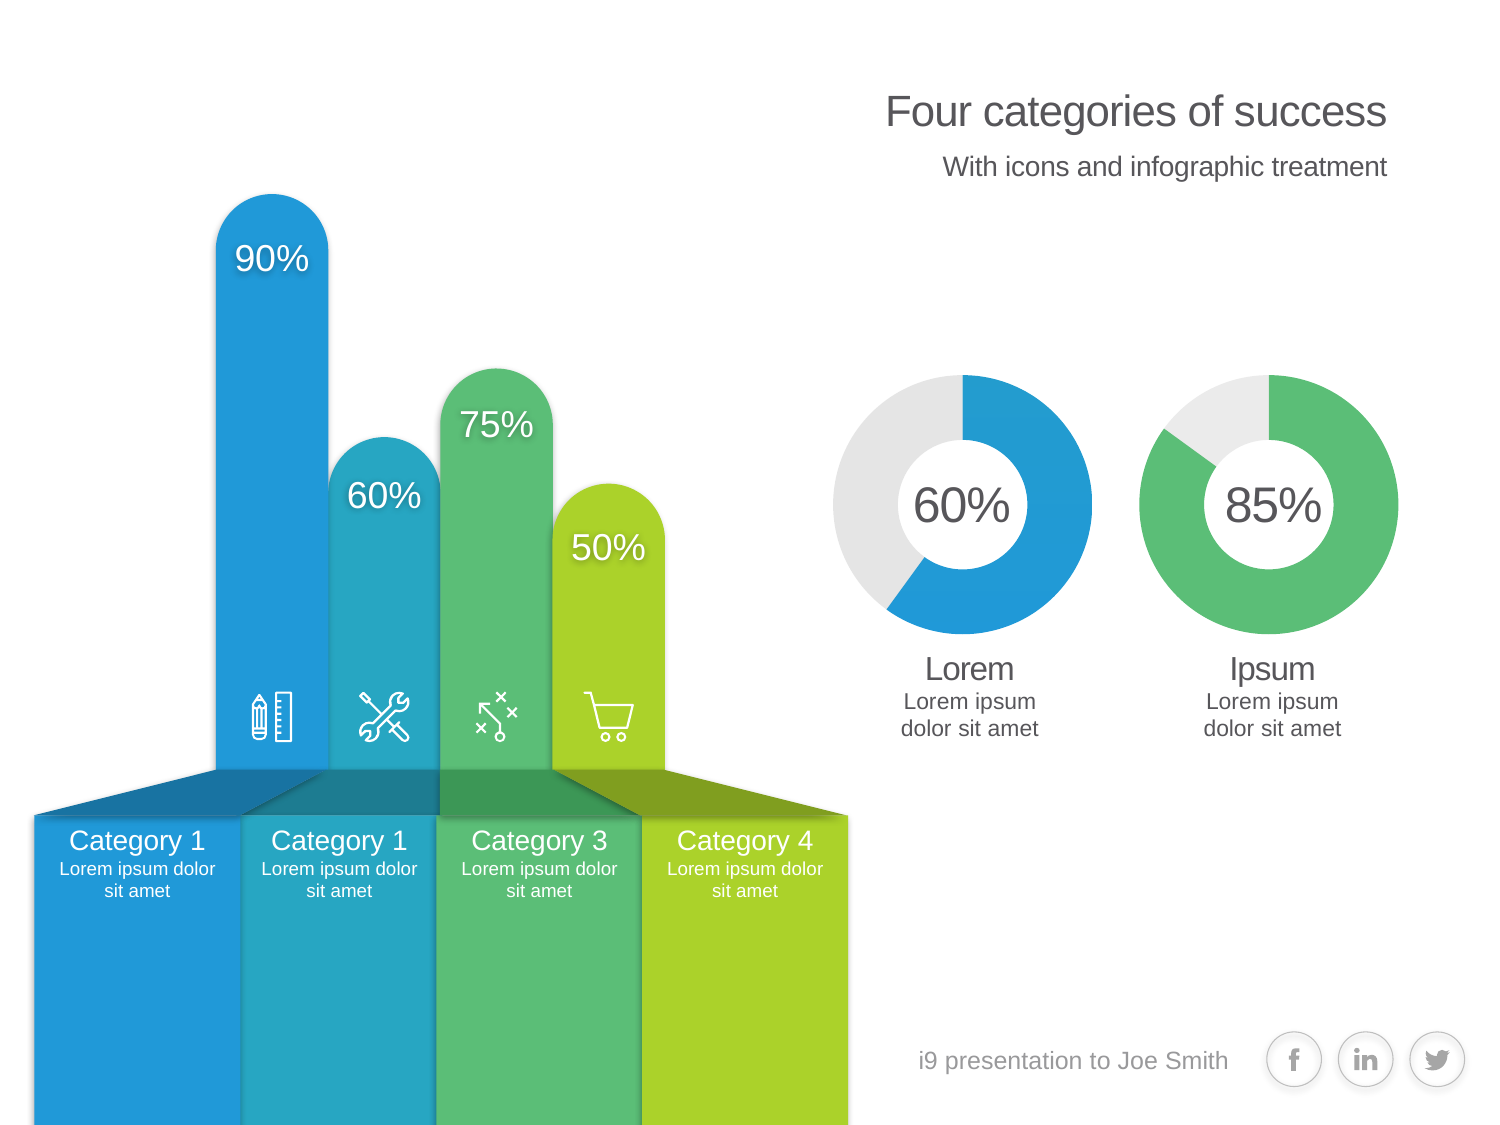

# Four categories of success
With icons and infographic treatment

90%

### Chart

| Category | Sales |
|---|---|
| 1st Qtr | 60.0 |
| 2nd Qtr | 40.0 |

### Chart

| Category | Sales |
|---|---|
| 1st Qtr | 85.0 |
| 2nd Qtr | 15.0 |
75%

60%
85%
60%

50%
Lorem
Lorem ipsum dolor sit amet
Ipsum
Lorem ipsum dolor sit amet

Category 1
Lorem ipsum dolor sit amet
Category 1
Lorem ipsum dolor sit amet
Category 3
Lorem ipsum dolor sit amet
Category 4
Lorem ipsum dolor sit amet